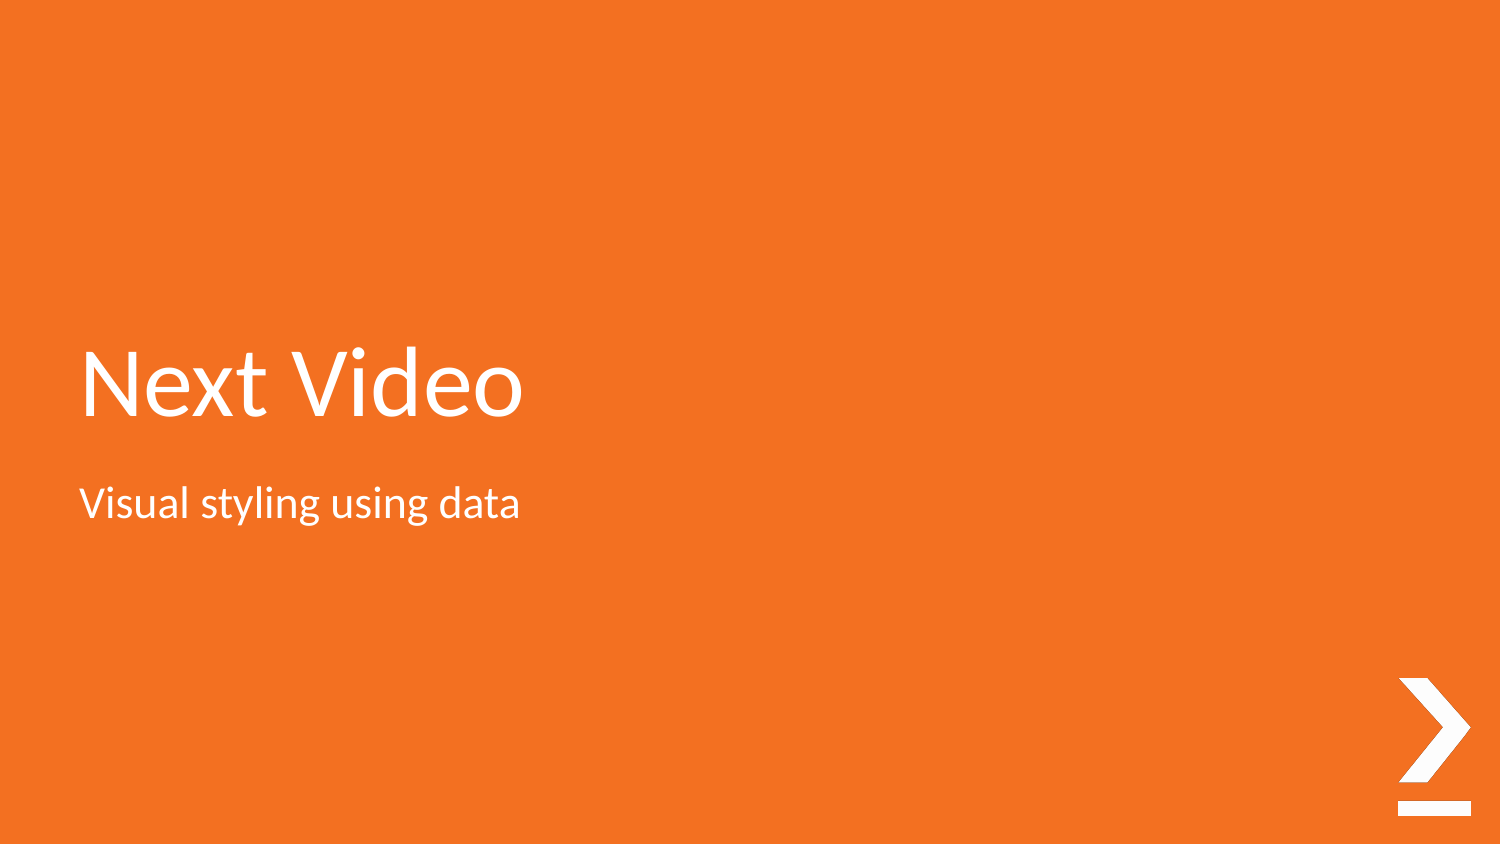

# Next Video
Visual styling using data